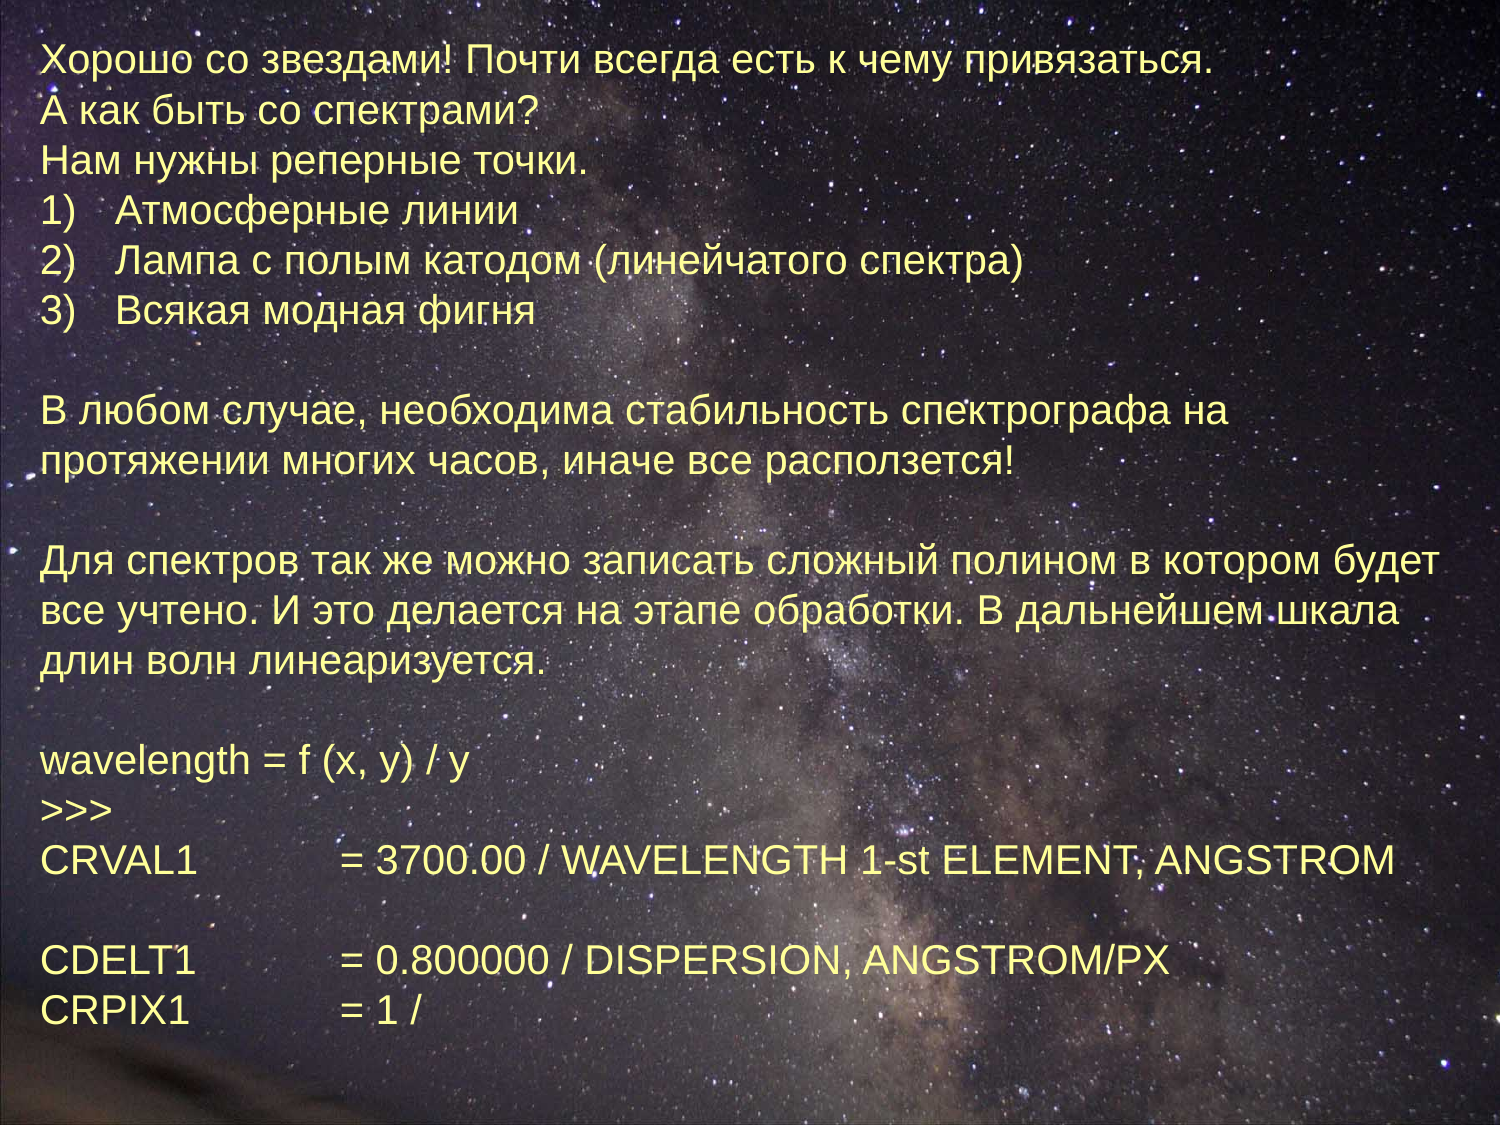

Хорошо со звездами! Почти всегда есть к чему привязаться.
А как быть со спектрами?
Нам нужны реперные точки.
Атмосферные линии
Лампа с полым катодом (линейчатого спектра)
Всякая модная фигня

В любом случае, необходима стабильность спектрографа на протяжении многих часов, иначе все расползется!

Для спектров так же можно записать сложный полином в котором будет все учтено. И это делается на этапе обработки. В дальнейшем шкала длин волн линеаризуется.

wavelength = f (x, y) / y
>>>
CRVAL1  	= 3700.00 / WAVELENGTH 1-st ELEMENT, ANGSTROM
CDELT1  	= 0.800000 / DISPERSION, ANGSTROM/PX
CRPIX1  	= 1 /